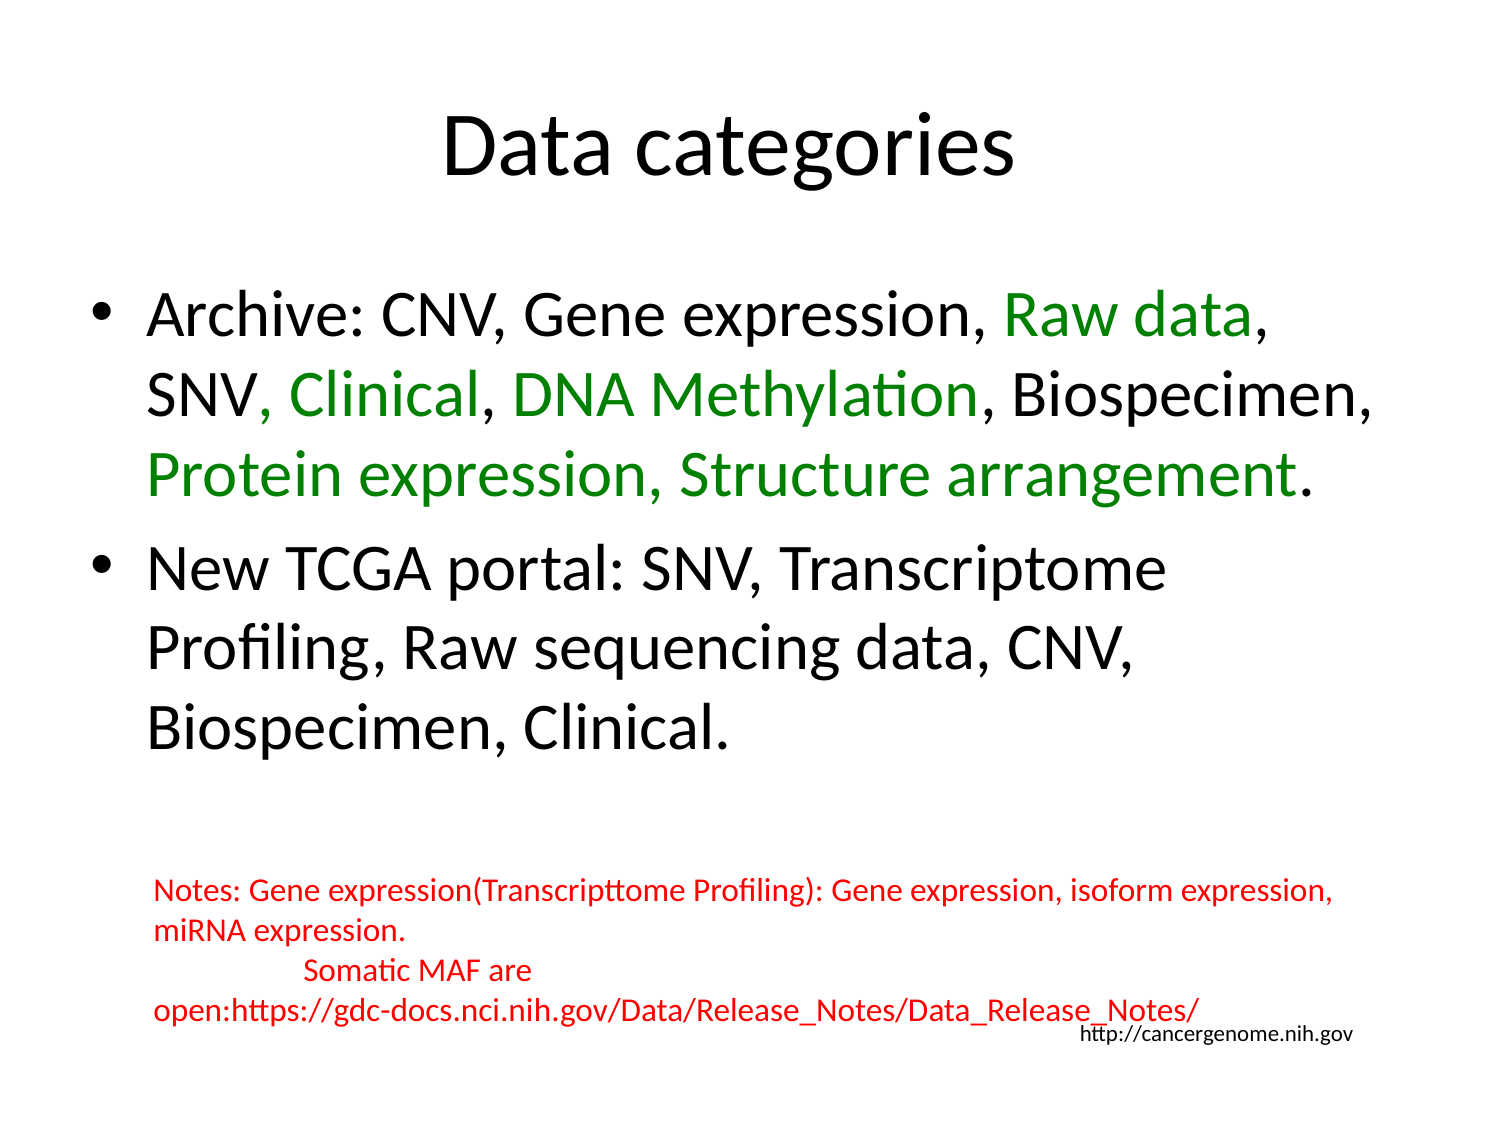

# Data categories
Archive: CNV, Gene expression, Raw data, SNV, Clinical, DNA Methylation, Biospecimen, Protein expression, Structure arrangement.
New TCGA portal: SNV, Transcriptome Profiling, Raw sequencing data, CNV, Biospecimen, Clinical.
Notes: Gene expression(Transcripttome Profiling): Gene expression, isoform expression, miRNA expression.
	Somatic MAF are open:https://gdc-docs.nci.nih.gov/Data/Release_Notes/Data_Release_Notes/
http://cancergenome.nih.gov